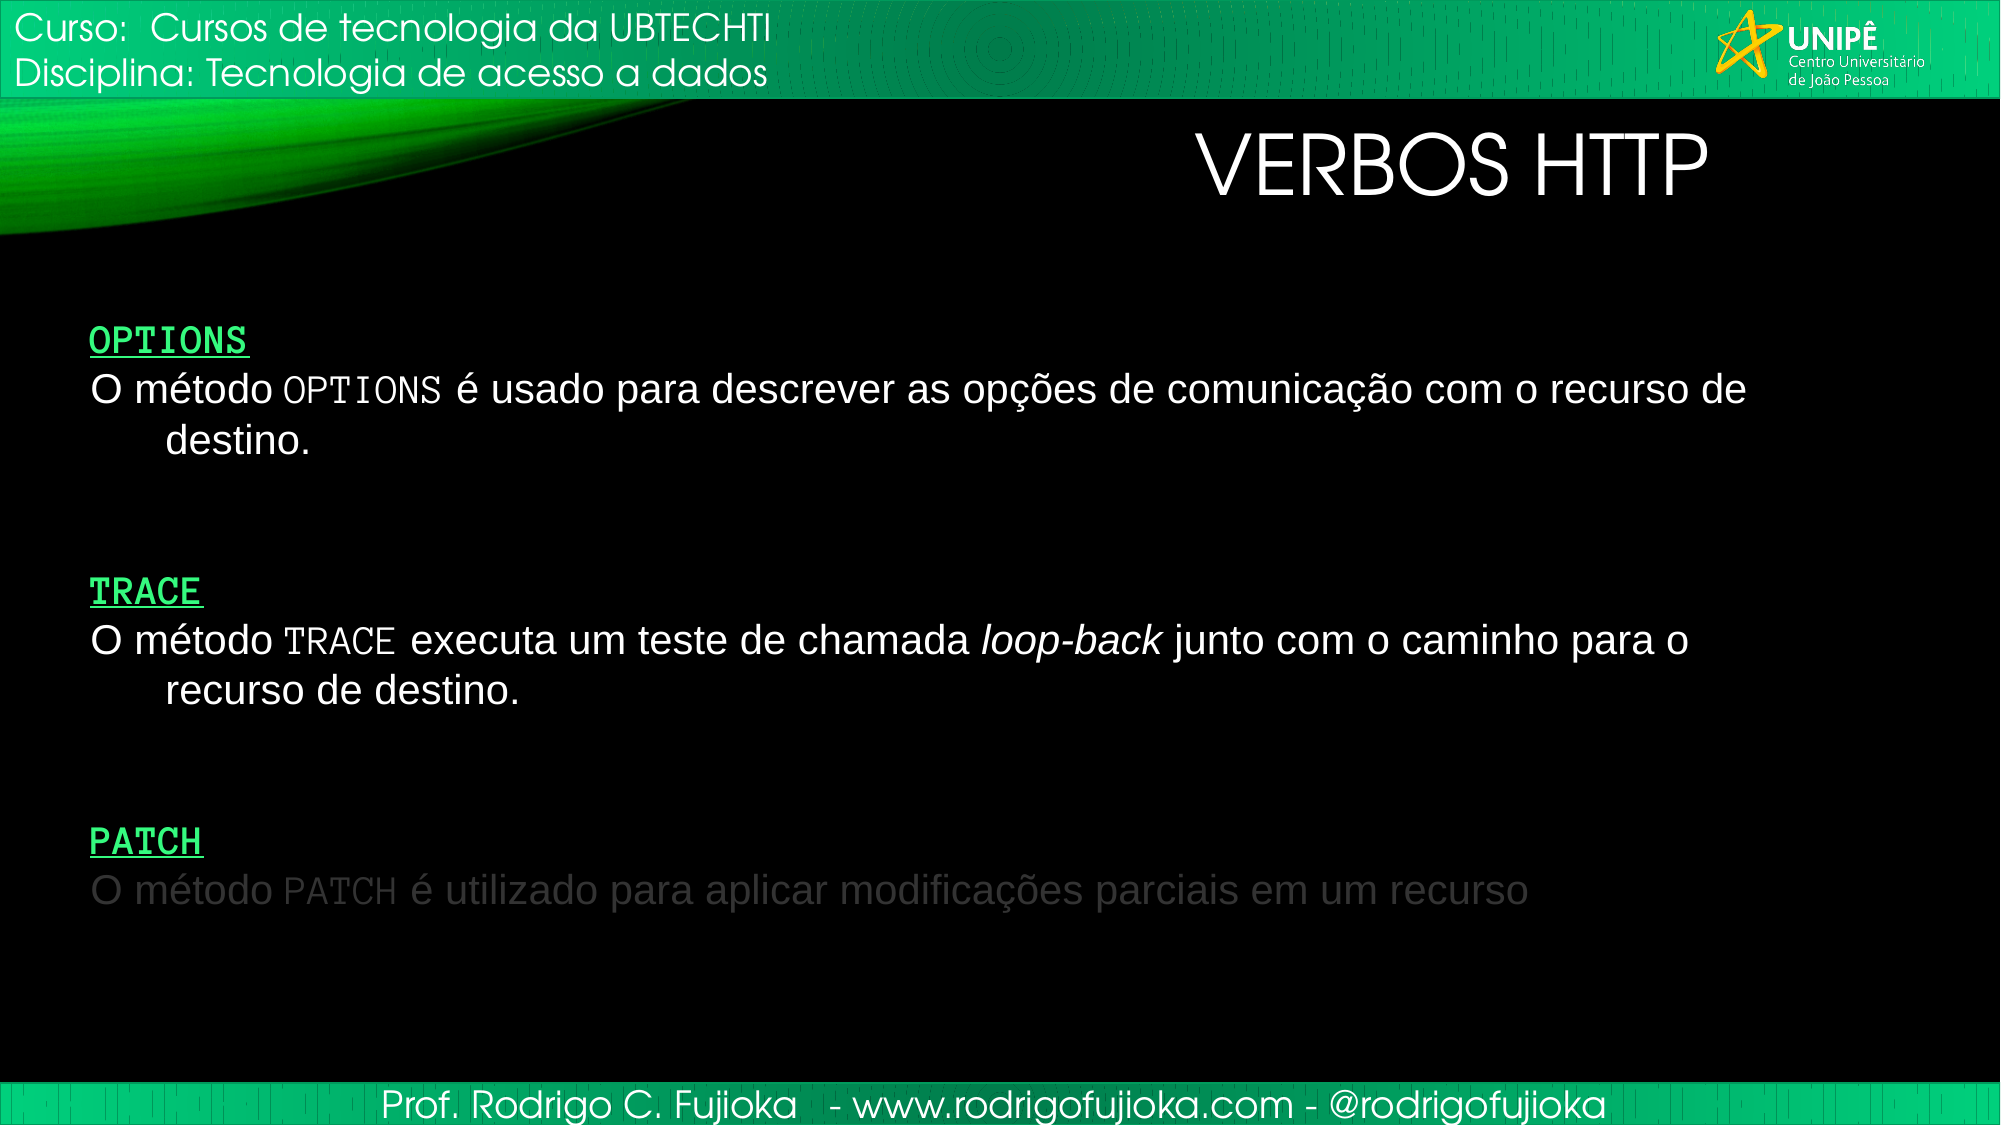

Verbos HTTP
OPTIONS
O método OPTIONS é usado para descrever as opções de comunicação com o recurso de destino.

TRACE
O método TRACE executa um teste de chamada loop-back junto com o caminho para o recurso de destino.

PATCH
O método PATCH é utilizado para aplicar modificações parciais em um recurso